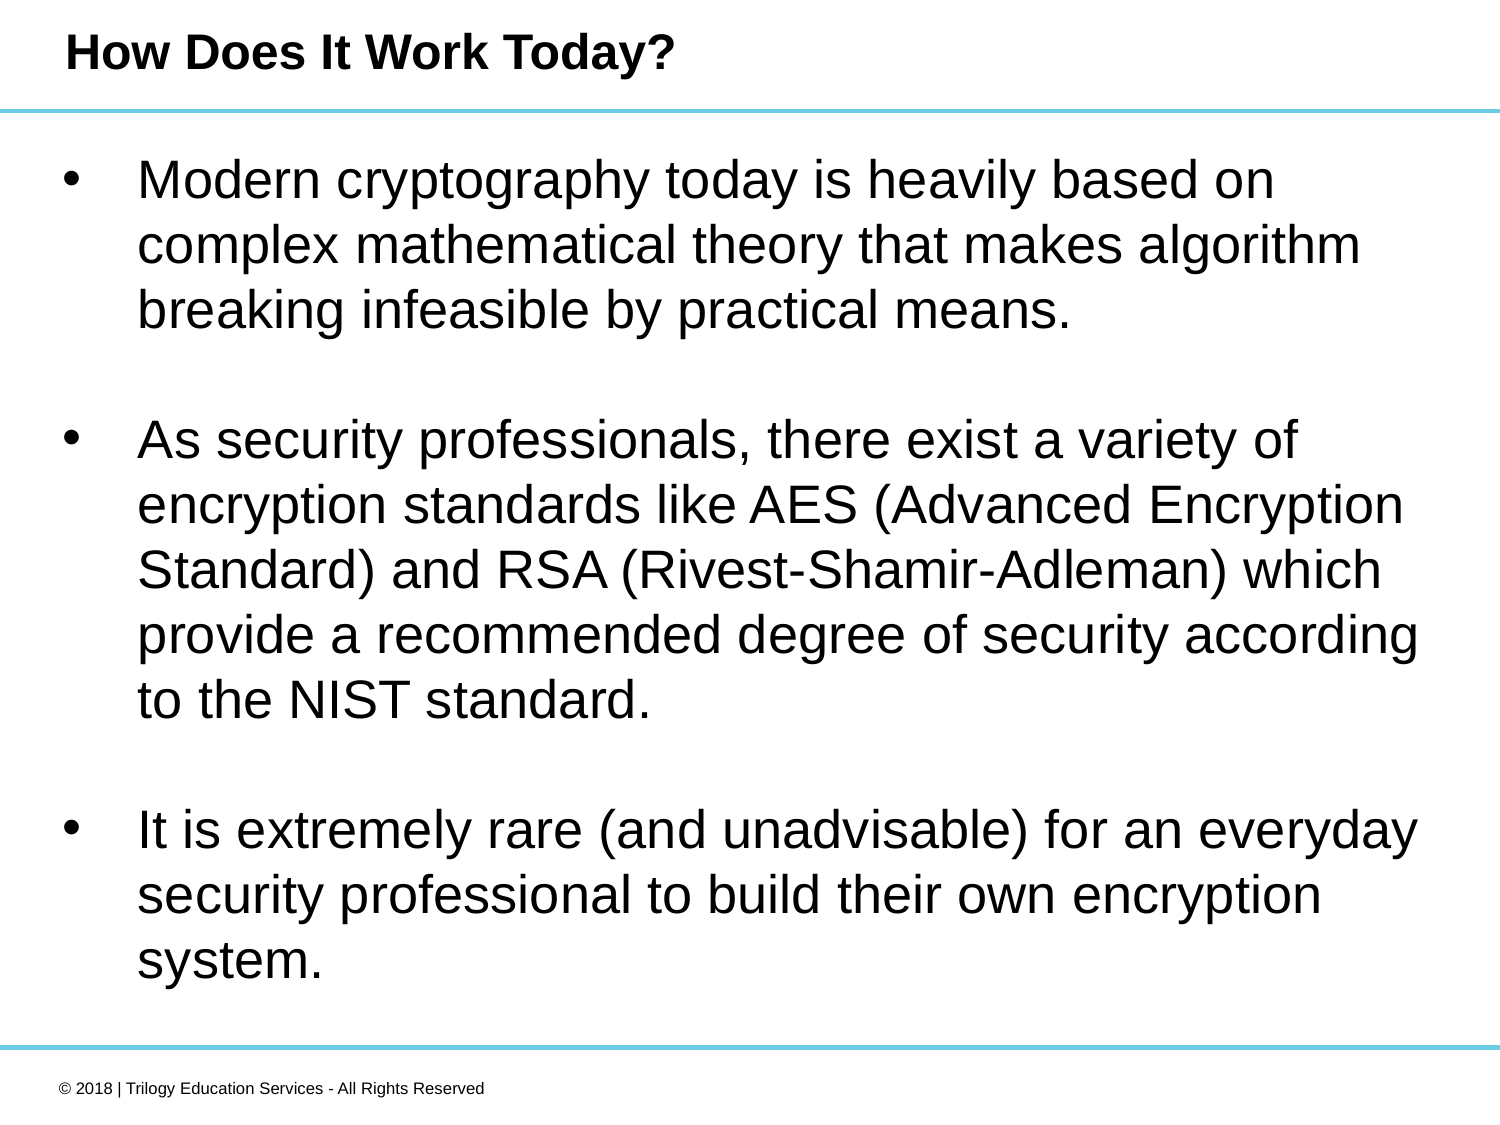

# How Does It Work Today?
Modern cryptography today is heavily based on complex mathematical theory that makes algorithm breaking infeasible by practical means.

As security professionals, there exist a variety of encryption standards like AES (Advanced Encryption Standard) and RSA (Rivest-Shamir-Adleman) which provide a recommended degree of security according to the NIST standard.

It is extremely rare (and unadvisable) for an everyday security professional to build their own encryption system.